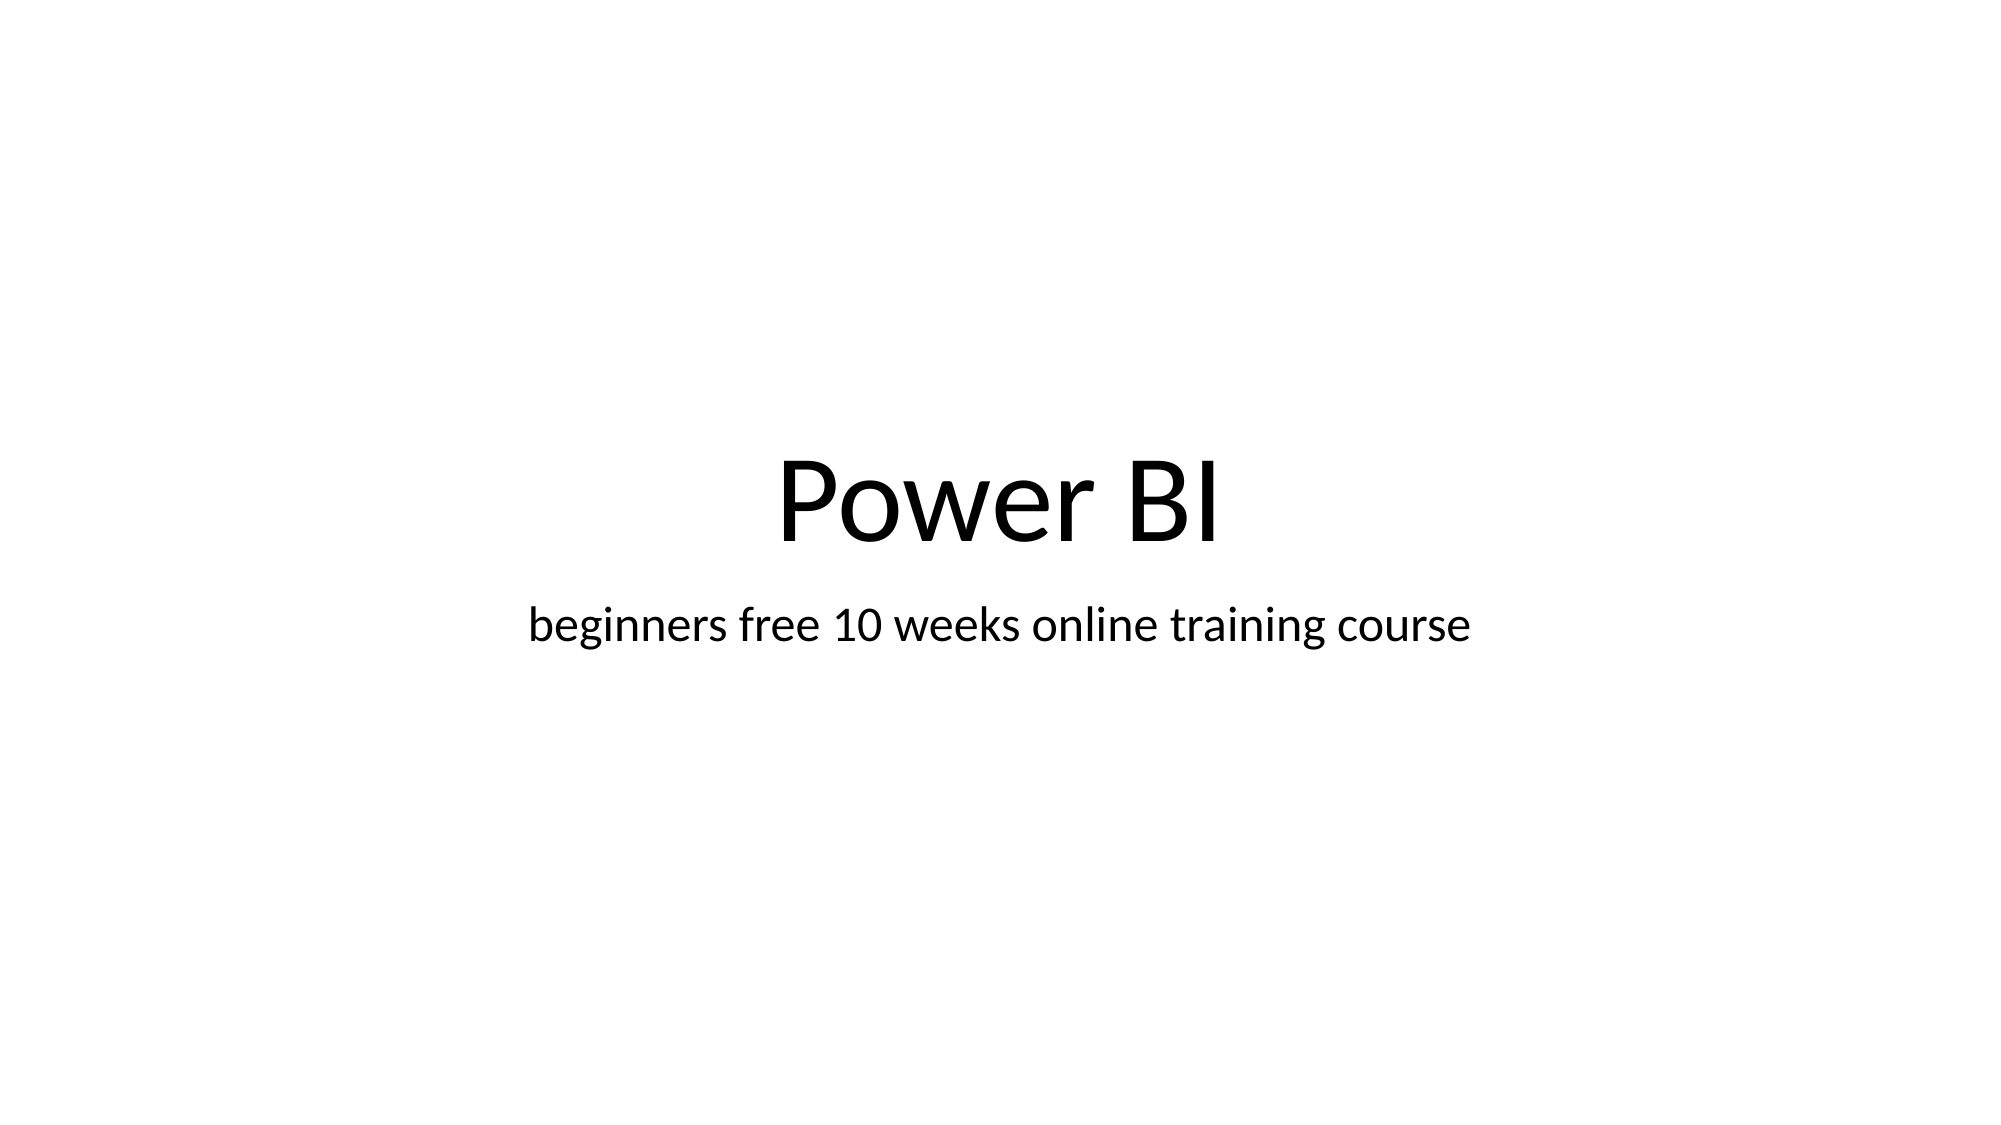

# Power BI
beginners free 10 weeks online training course